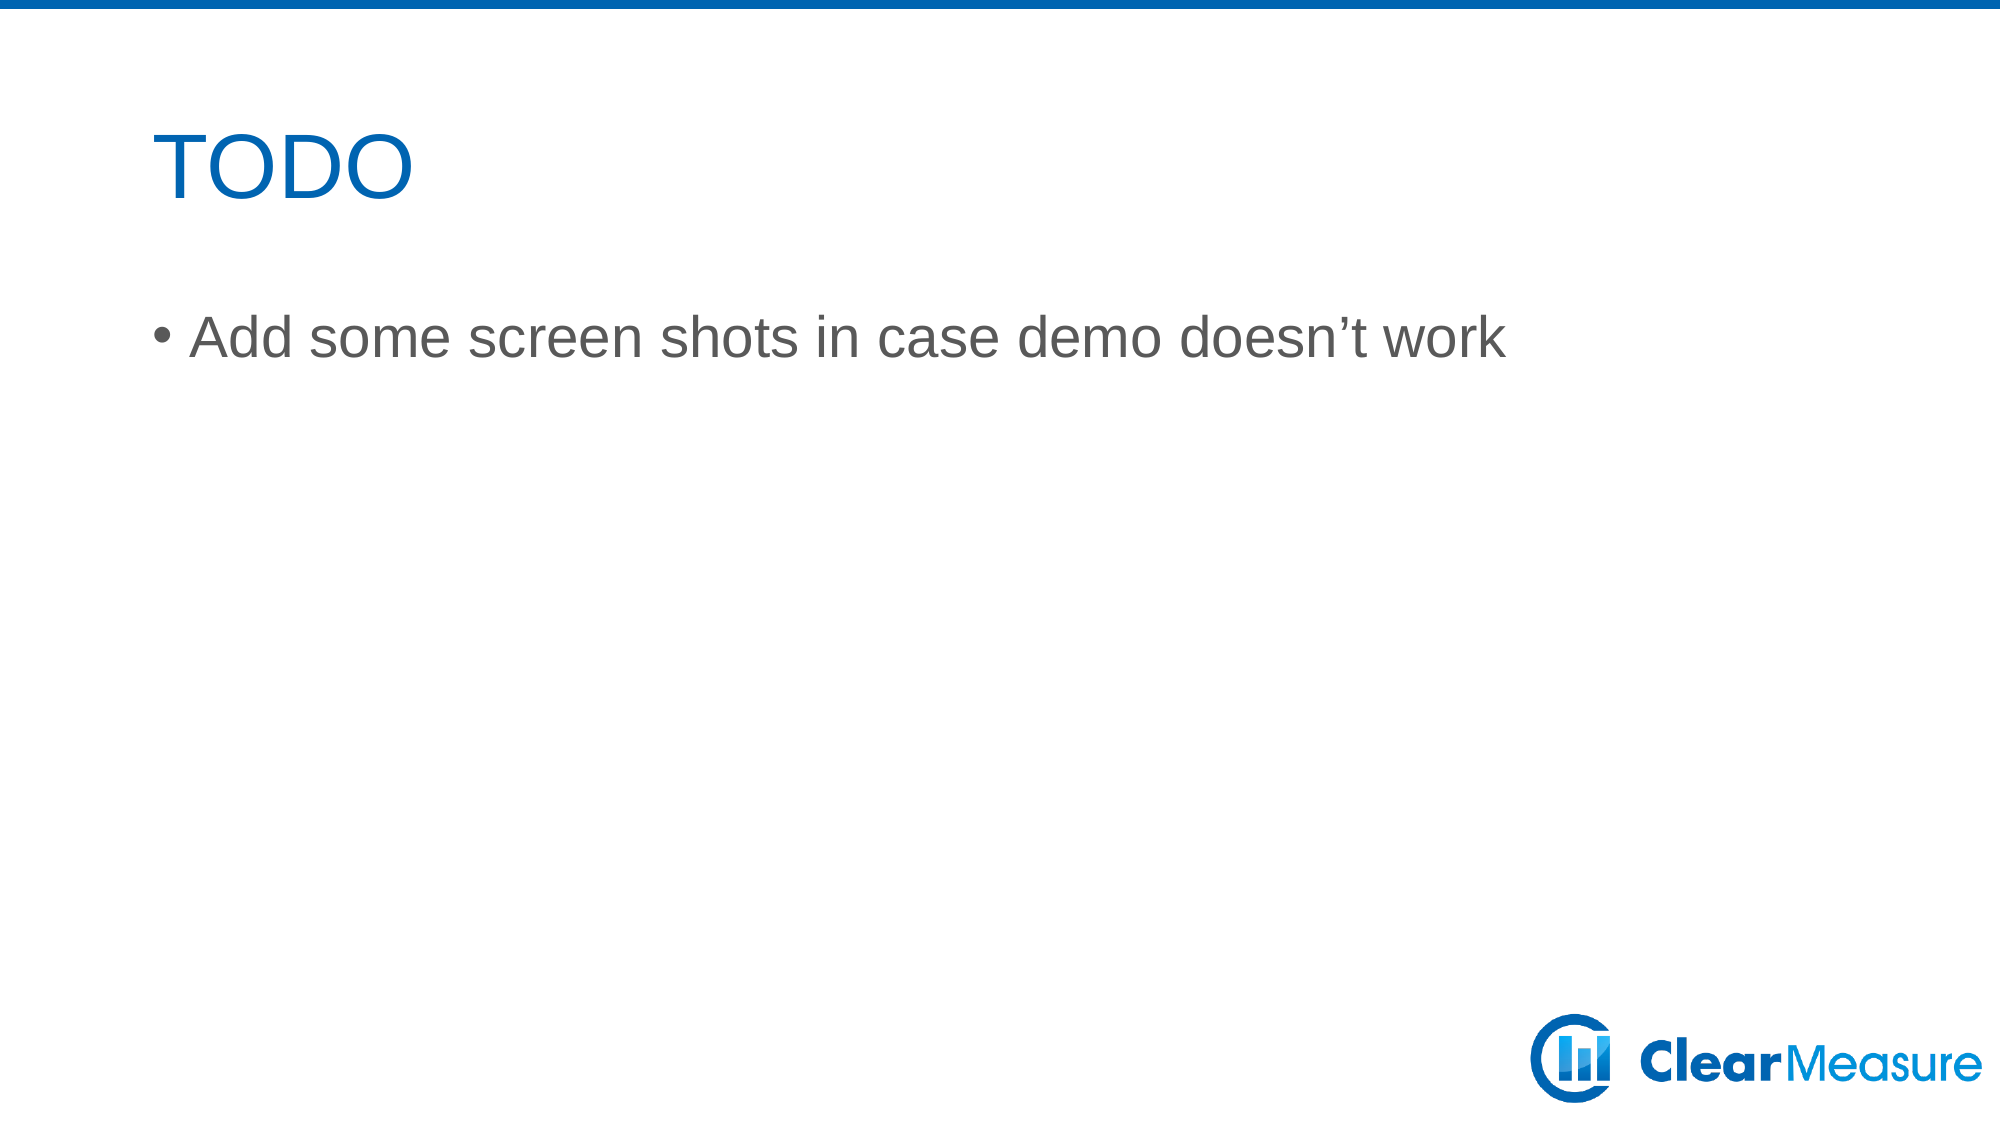

# TODO
Add some screen shots in case demo doesn’t work